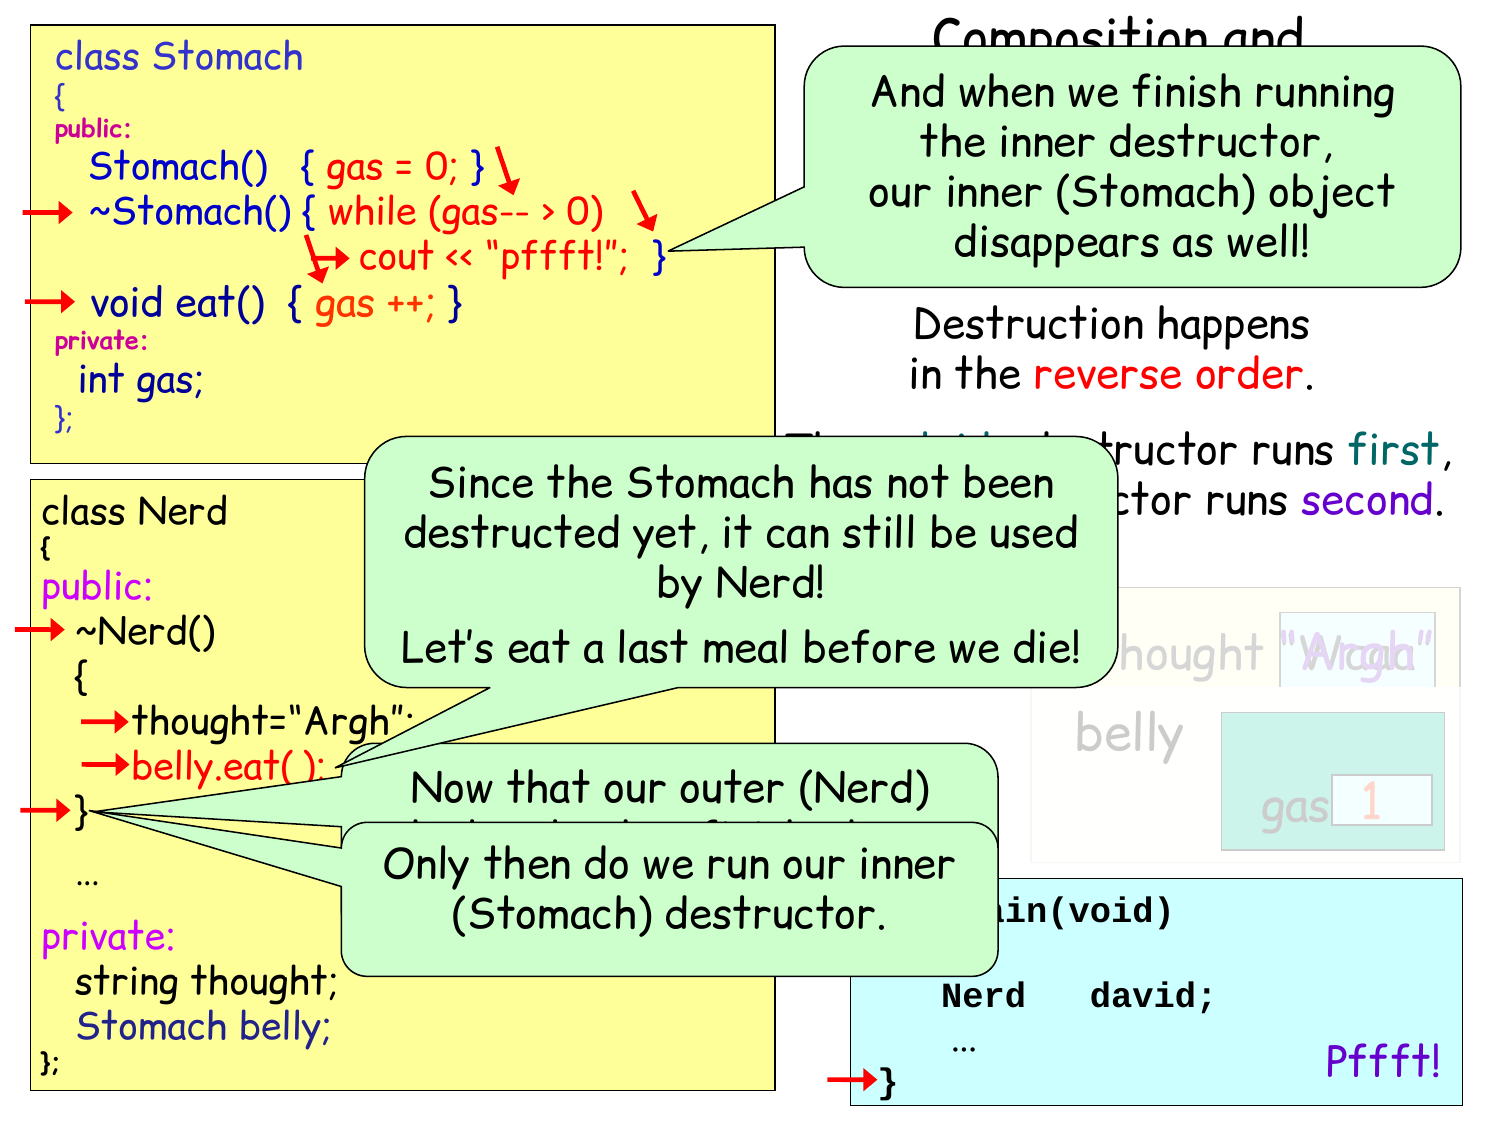

# Composition and Construction

class Stomach
{
public:
  Stomach()   { gas = 0; }
   ~Stomach() { while (gas-- > 0)
                           cout << “pffft!”;  }
   void eat()  { gas ++; }
private:
  int gas;
};

And when we finish running the inner destructor,
our inner (Stomach) object disappears as well!
Now what happens when our Nerd is destructed?

Destruction happens
in the reverse order.
The outside destructor runs first, the inner destructor runs second.

Since the Stomach has not been destructed yet, it can still be used by Nerd!
Let’s eat a last meal before we die!
class Nerd
{
public:
   ~Nerd()
   {
        thought=“Argh”;
        belly.eat( );
   }

   …

private:
   string thought;
   Stomach belly;
};

david

“Argh”

    thought
“Waaa”

belly

gas

Now that our outer (Nerd) destructor has finished, our outer object disappears!
1

0

Only then do we run our inner (Stomach) destructor.

int main(void)
{
   Nerd   david;
       ...
}

Pffft!